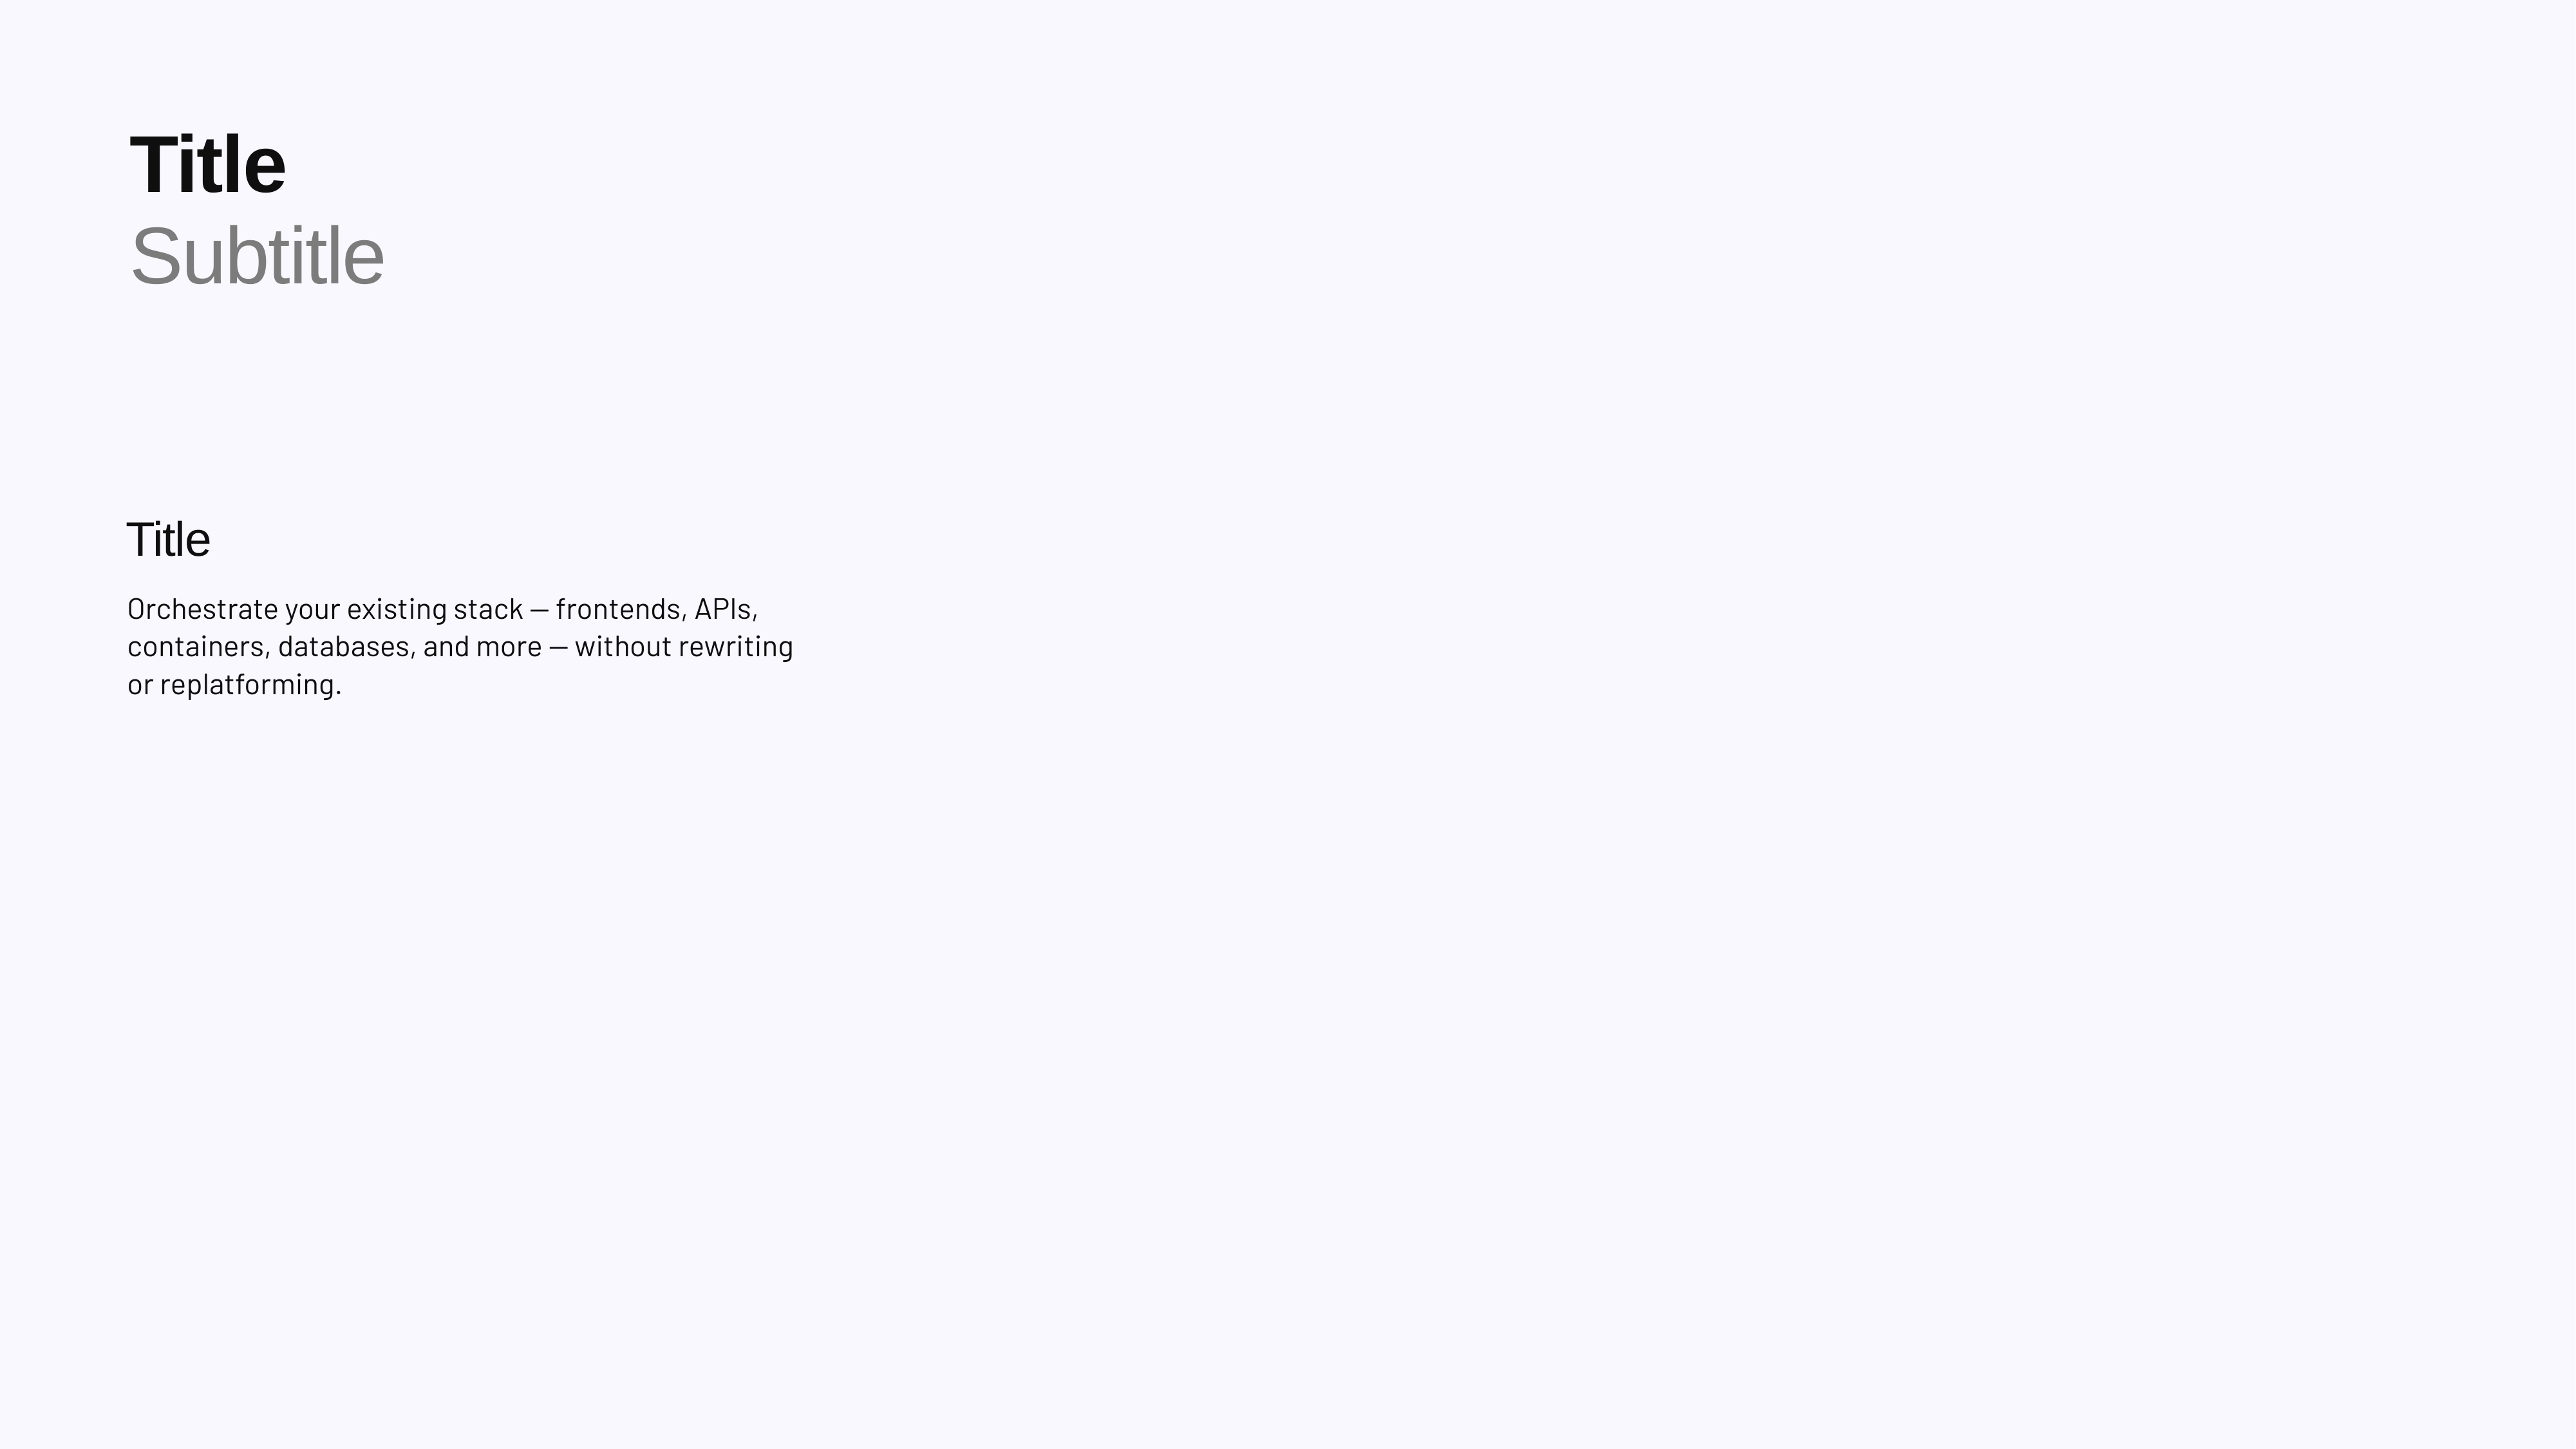

Title
Subtitle
Title
Orchestrate your existing stack — frontends, APIs, containers, databases, and more — without rewriting or replatforming.